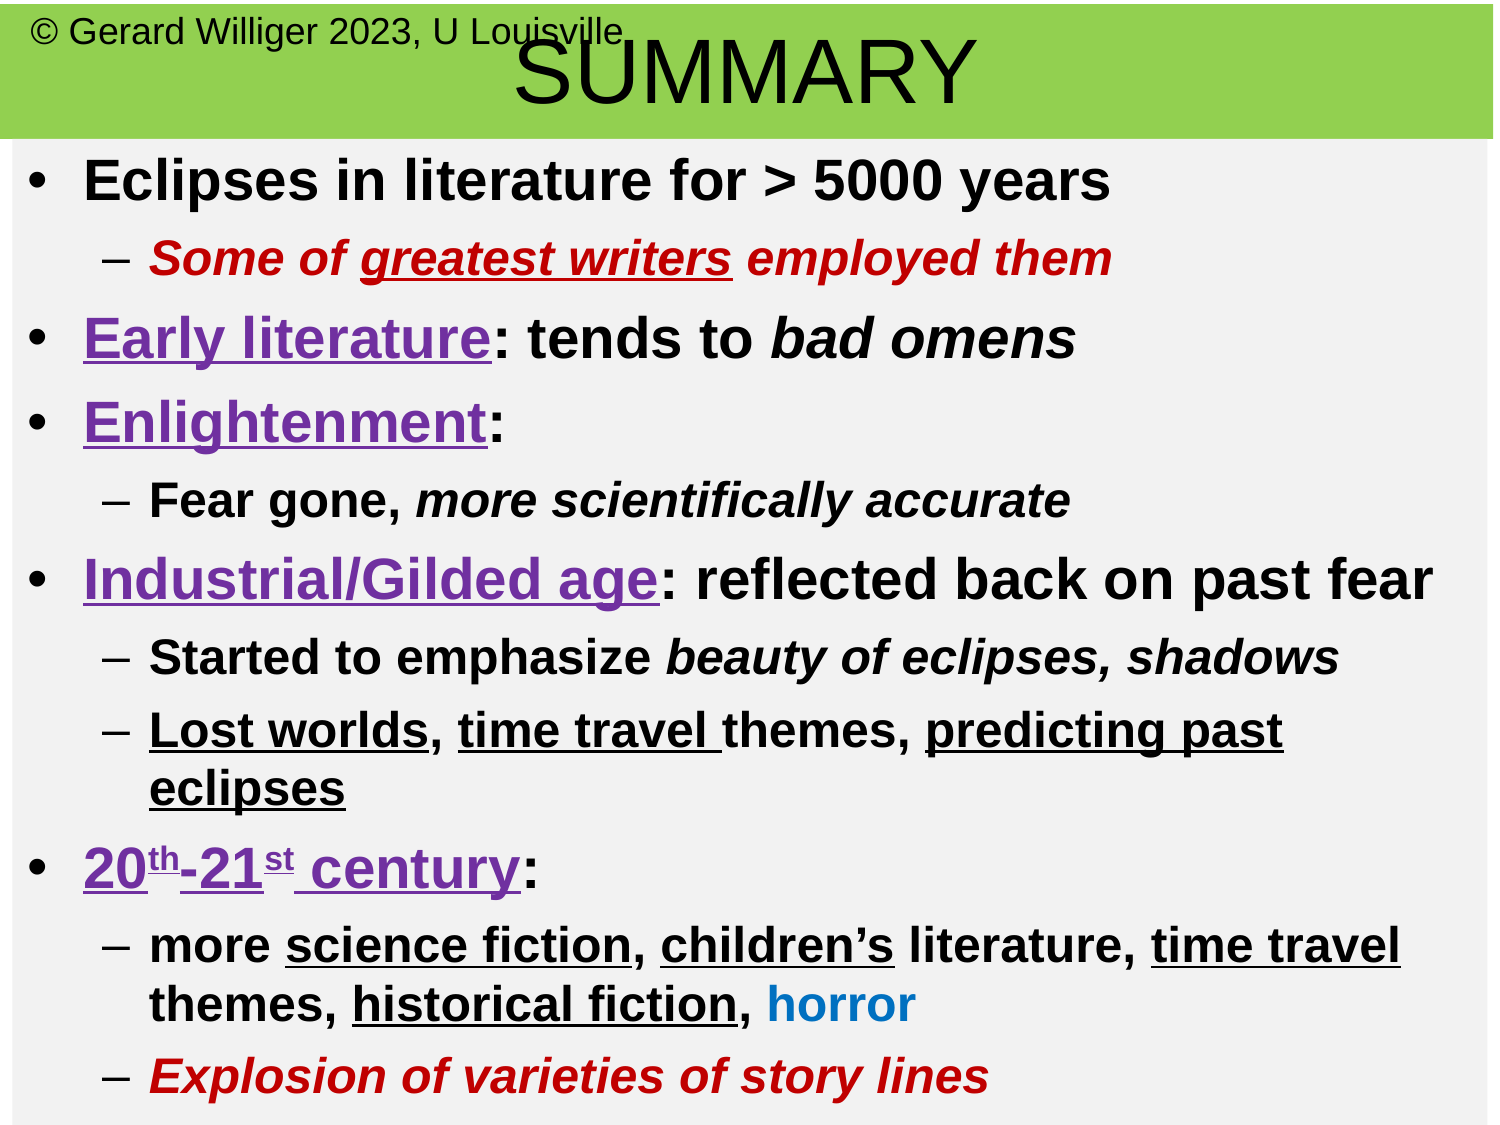

© Gerard Williger 2023, U Louisville
# SUMMARY
Eclipses in literature for > 5000 years
Some of greatest writers employed them
Early literature: tends to bad omens
Enlightenment:
Fear gone, more scientifically accurate
Industrial/Gilded age: reflected back on past fear
Started to emphasize beauty of eclipses, shadows
Lost worlds, time travel themes, predicting past eclipses
20th-21st century:
more science fiction, children’s literature, time travel themes, historical fiction, horror
Explosion of varieties of story lines